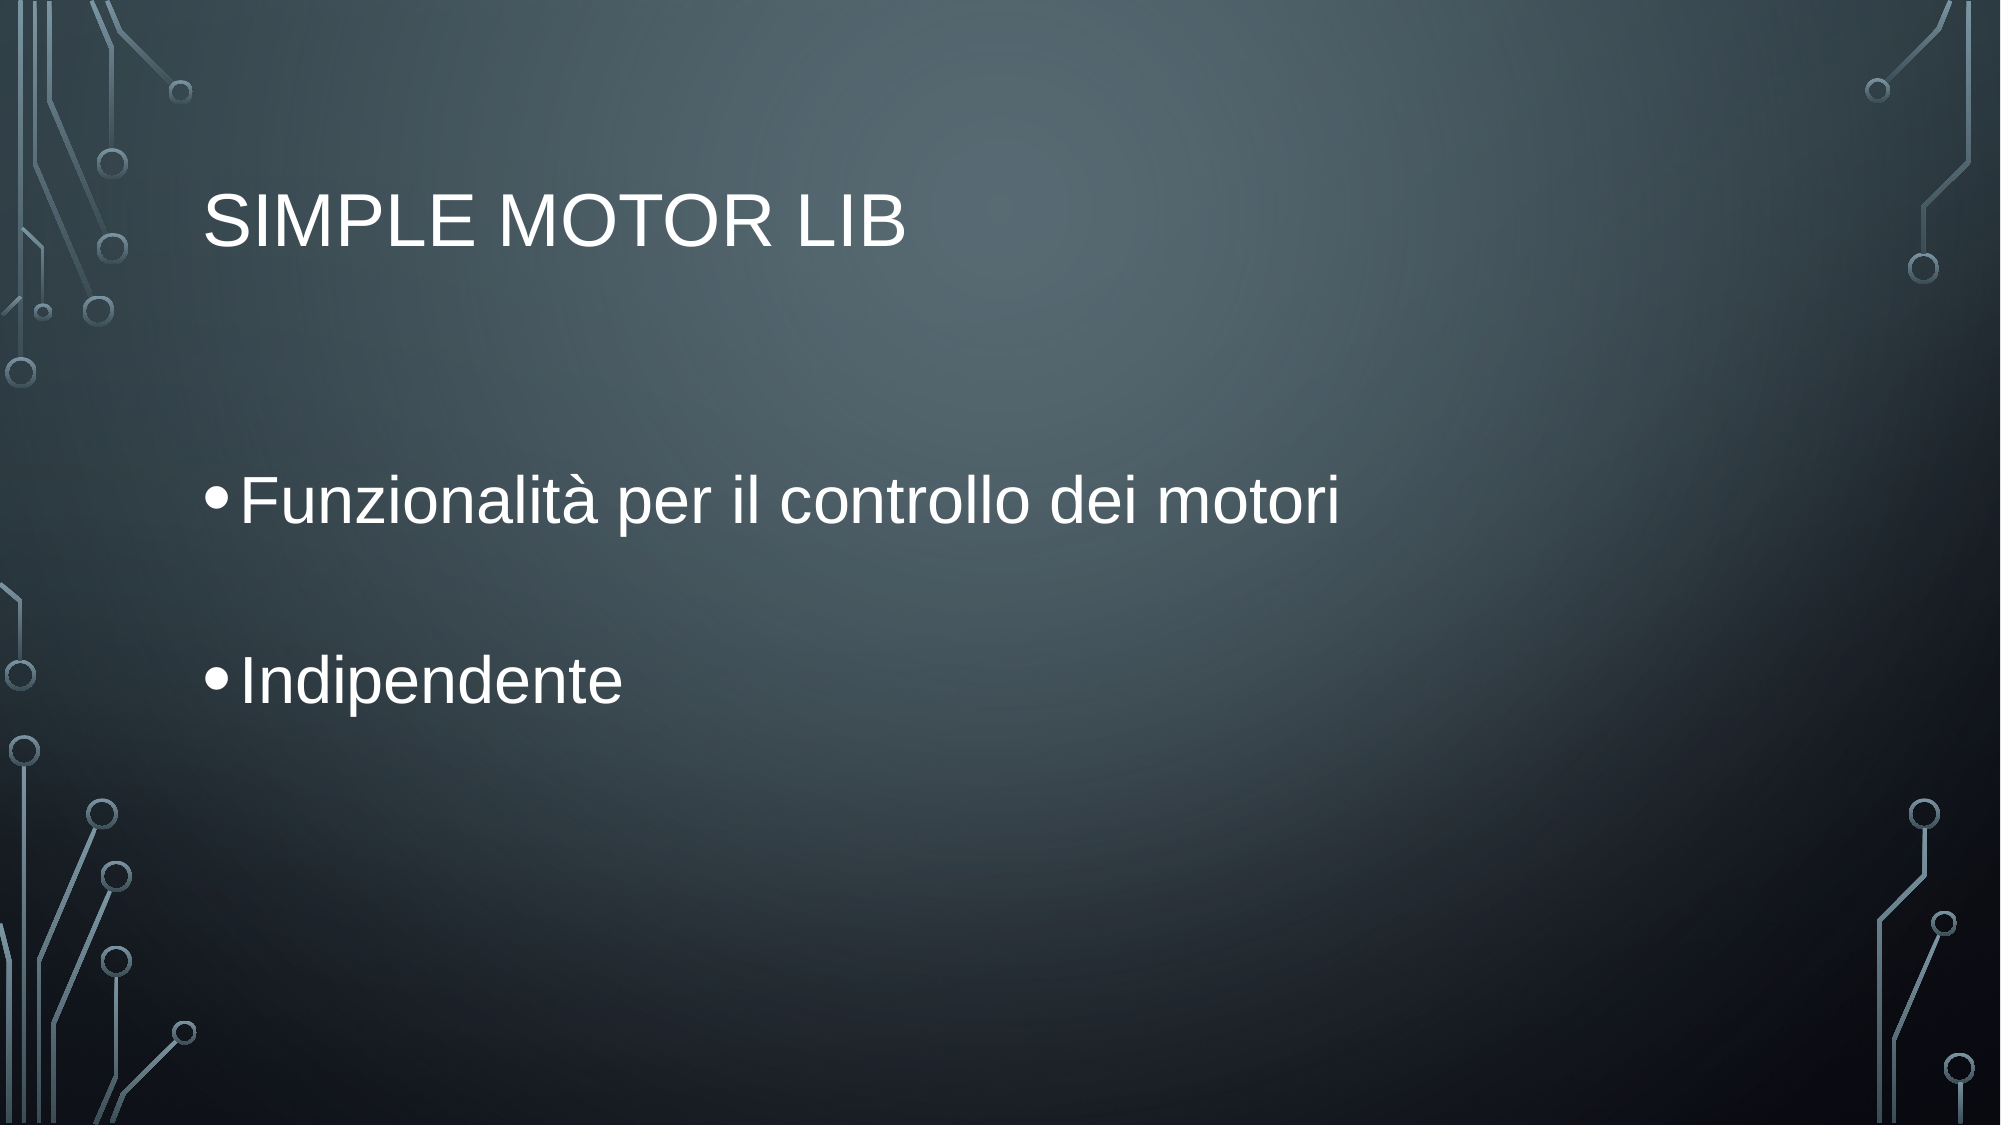

# Simple motor lib
Funzionalità per il controllo dei motori
Indipendente